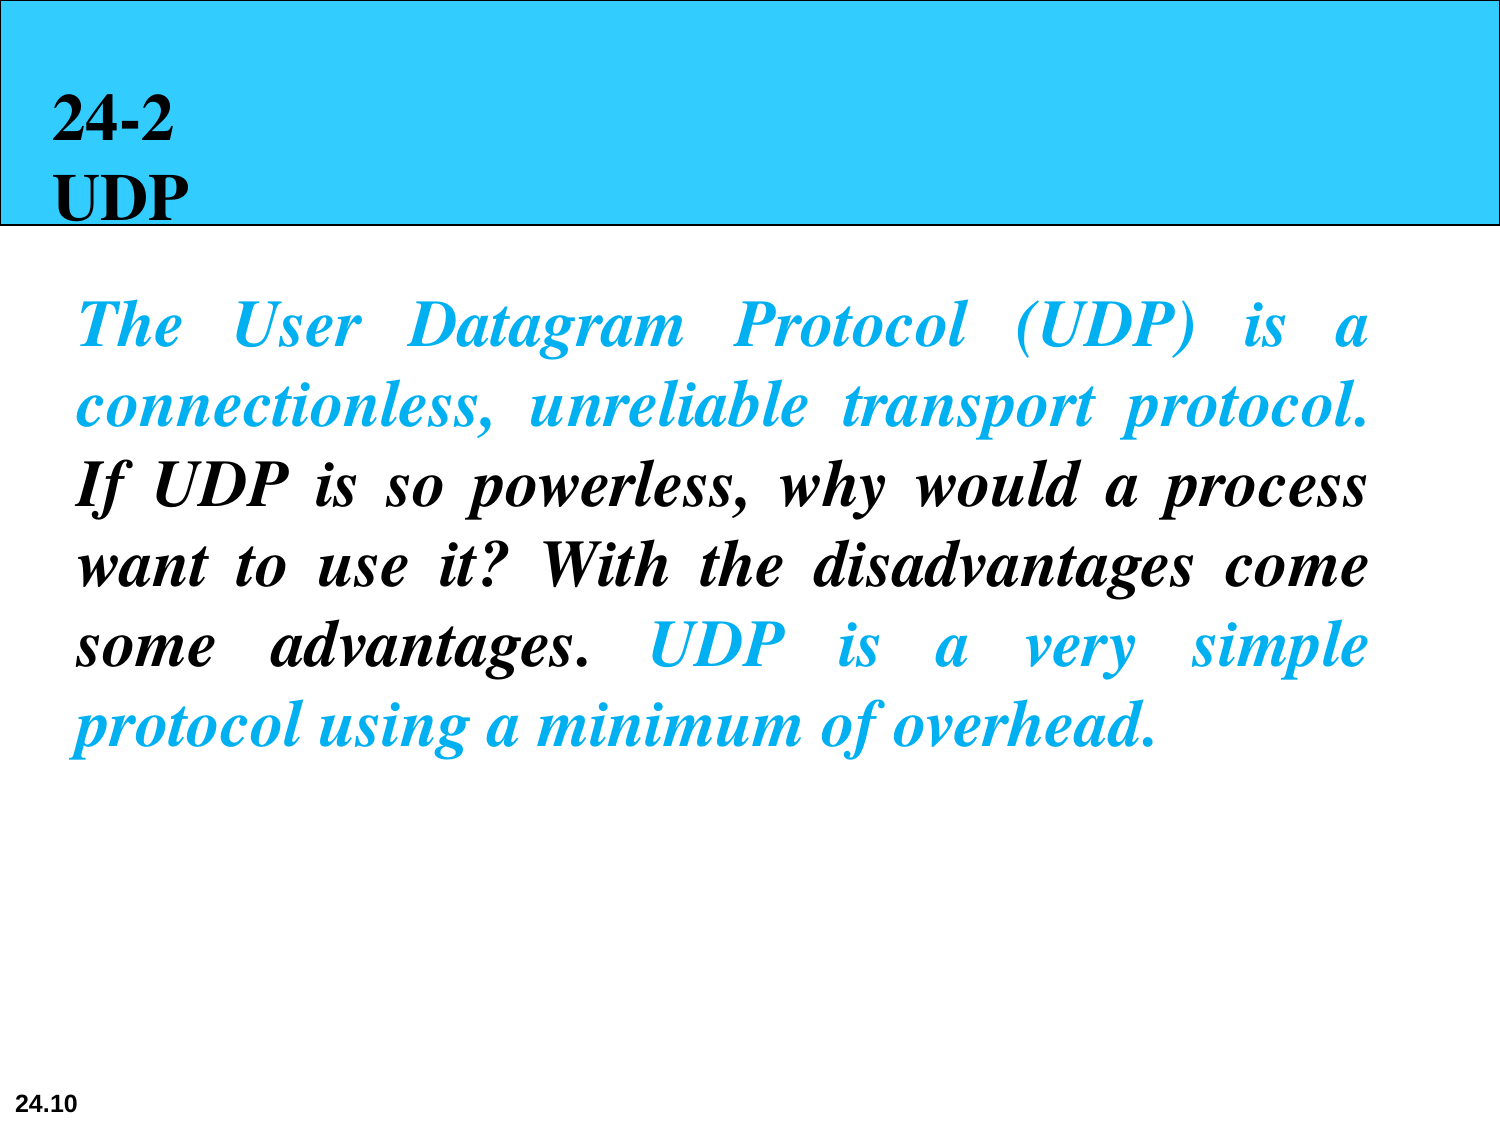

24-2  UDP
The User Datagram Protocol (UDP) is a connectionless, unreliable transport protocol. If UDP is so powerless, why would a process want to use it? With the disadvantages come some advantages. UDP is a very simple protocol using a minimum of overhead.
24.10